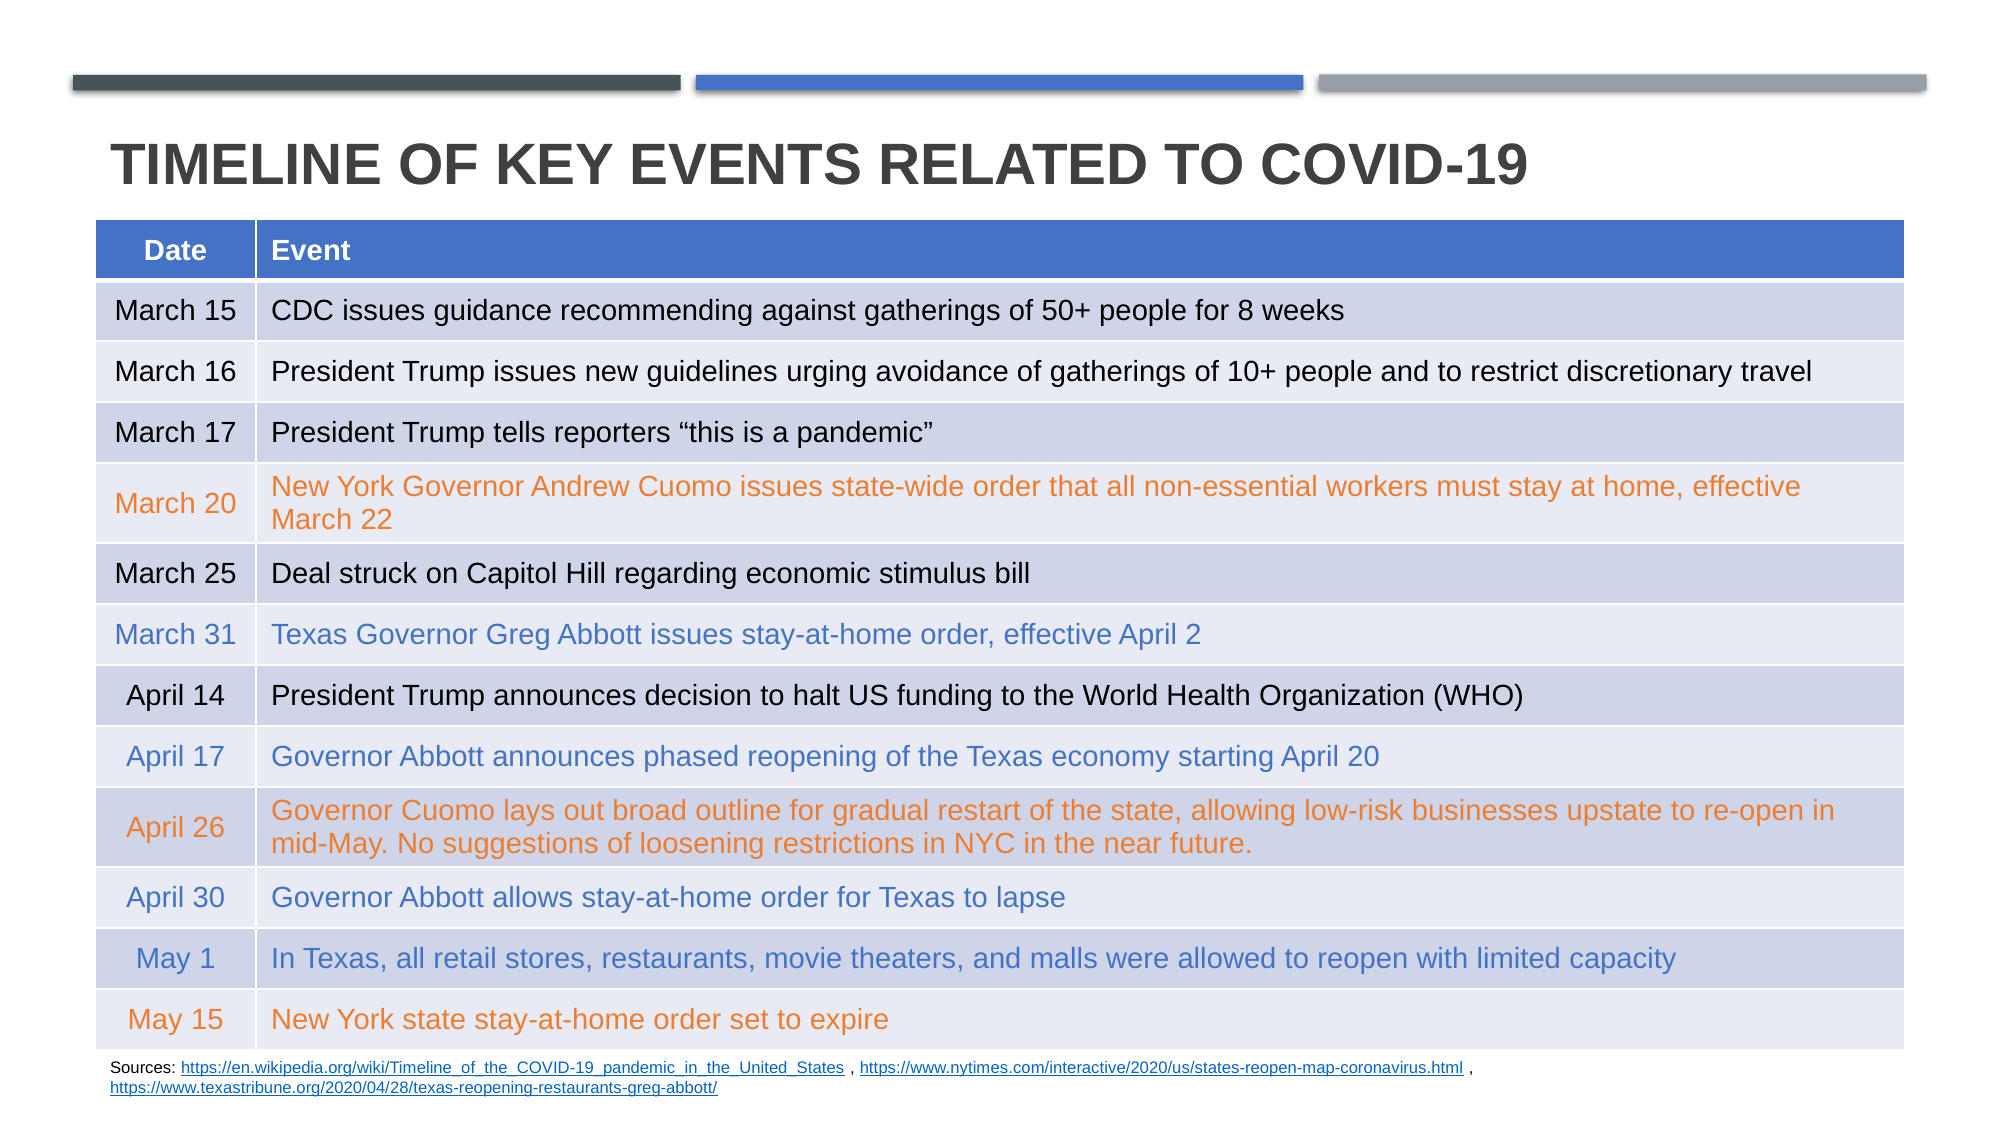

# Timeline of key events RELATED TO COVID-19
| Date | Event |
| --- | --- |
| March 15 | CDC issues guidance recommending against gatherings of 50+ people for 8 weeks |
| March 16 | President Trump issues new guidelines urging avoidance of gatherings of 10+ people and to restrict discretionary travel |
| March 17 | President Trump tells reporters “this is a pandemic” |
| March 20 | New York Governor Andrew Cuomo issues state-wide order that all non-essential workers must stay at home, effective March 22 |
| March 25 | Deal struck on Capitol Hill regarding economic stimulus bill |
| March 31 | Texas Governor Greg Abbott issues stay-at-home order, effective April 2 |
| April 14 | President Trump announces decision to halt US funding to the World Health Organization (WHO) |
| April 17 | Governor Abbott announces phased reopening of the Texas economy starting April 20 |
| April 26 | Governor Cuomo lays out broad outline for gradual restart of the state, allowing low-risk businesses upstate to re-open in mid-May. No suggestions of loosening restrictions in NYC in the near future. |
| April 30 | Governor Abbott allows stay-at-home order for Texas to lapse |
| May 1 | In Texas, all retail stores, restaurants, movie theaters, and malls were allowed to reopen with limited capacity |
| May 15 | New York state stay-at-home order set to expire |
Sources: https://en.wikipedia.org/wiki/Timeline_of_the_COVID-19_pandemic_in_the_United_States , https://www.nytimes.com/interactive/2020/us/states-reopen-map-coronavirus.html , https://www.texastribune.org/2020/04/28/texas-reopening-restaurants-greg-abbott/